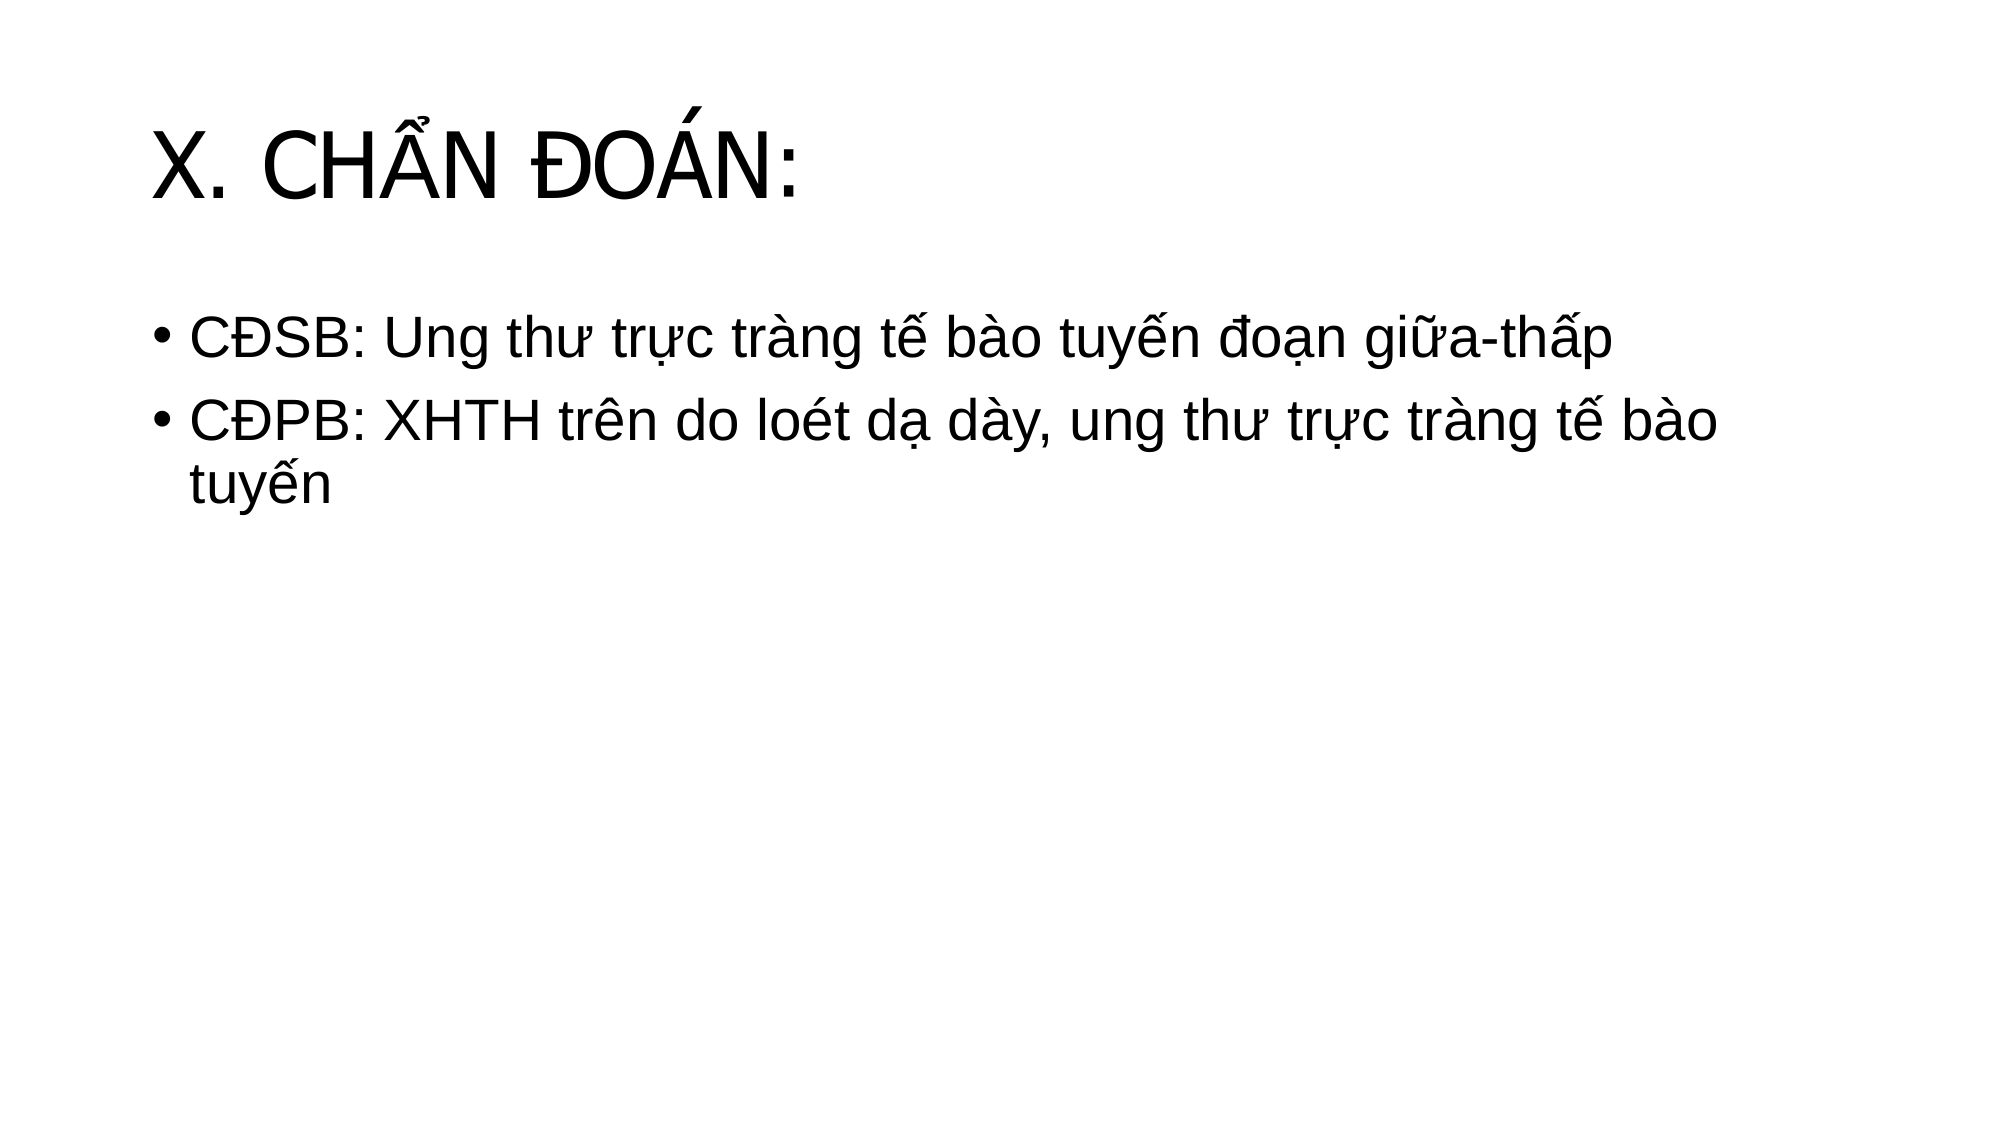

# X. CHẨN ĐOÁN:
CĐSB: Ung thư trực tràng tế bào tuyến đoạn giữa-thấp
CĐPB: XHTH trên do loét dạ dày, ung thư trực tràng tế bào tuyến